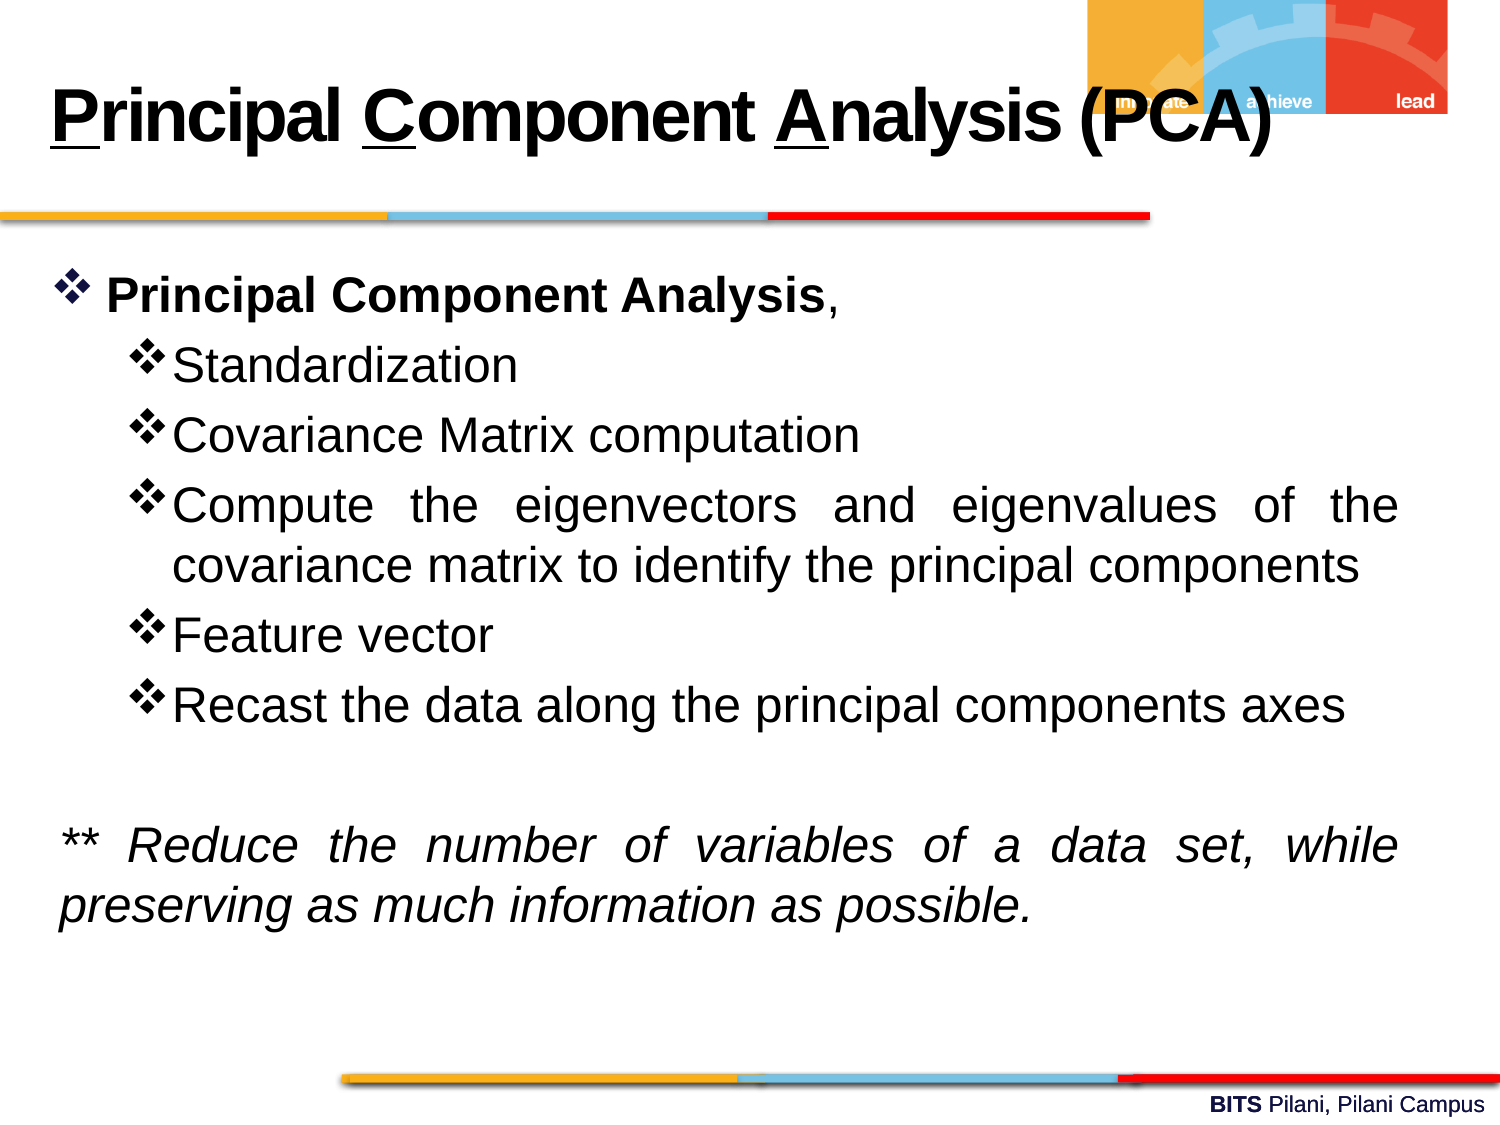

Principal Component Analysis (PCA)
Principal Component Analysis,
Standardization
Covariance Matrix computation
Compute the eigenvectors and eigenvalues of the covariance matrix to identify the principal components
Feature vector
Recast the data along the principal components axes

** Reduce the number of variables of a data set, while preserving as much information as possible.